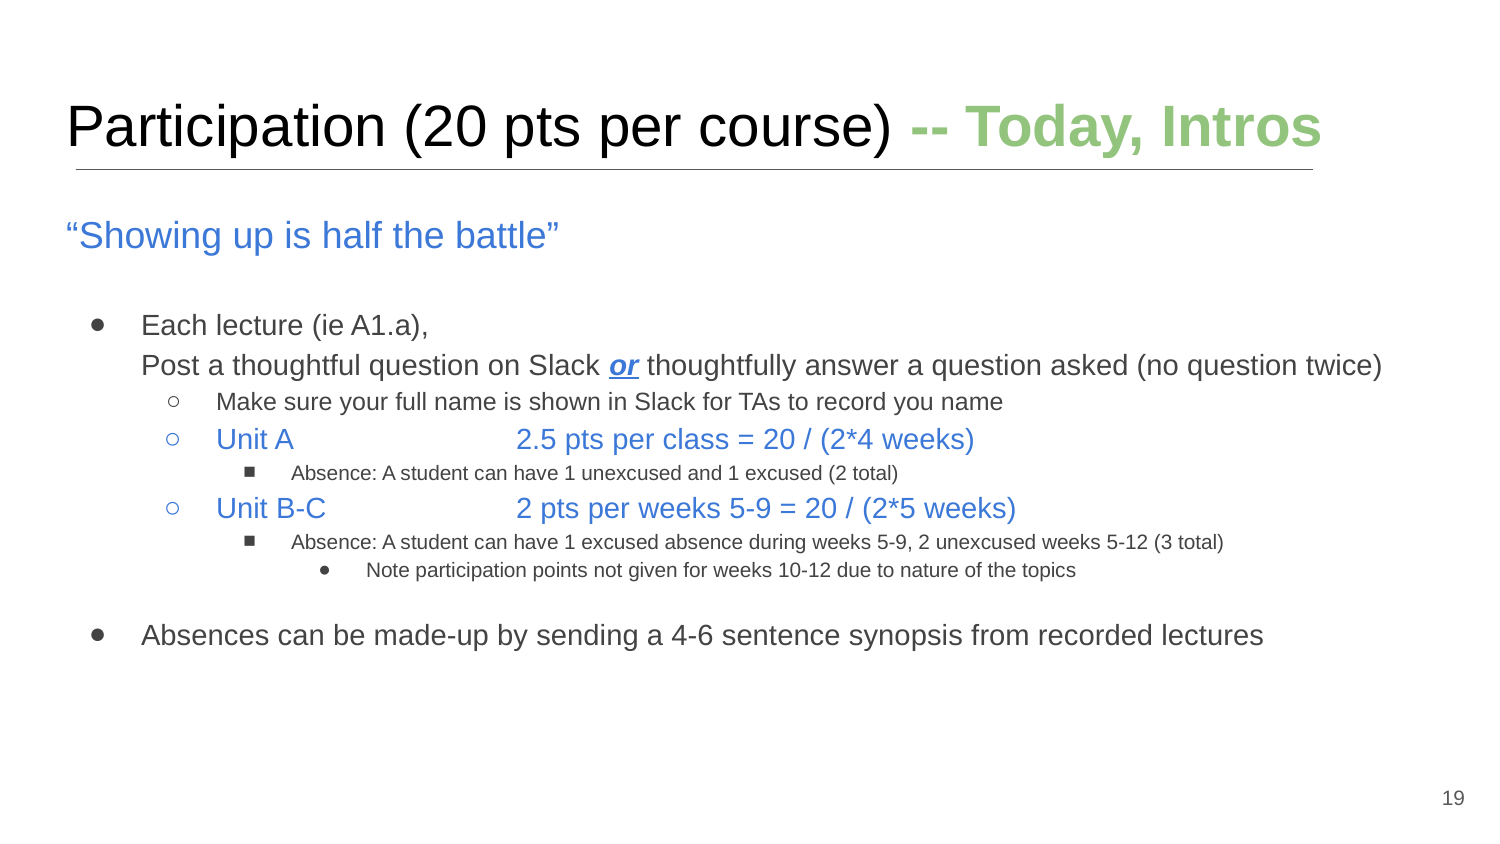

# Participation (20 pts per course) -- Today, Intros
“Showing up is half the battle”
Each lecture (ie A1.a),
Post a thoughtful question on Slack or thoughtfully answer a question asked (no question twice)
Make sure your full name is shown in Slack for TAs to record you name
Unit A		2.5 pts per class = 20 / (2*4 weeks)
Absence: A student can have 1 unexcused and 1 excused (2 total)
Unit B-C		2 pts per weeks 5-9 = 20 / (2*5 weeks)
Absence: A student can have 1 excused absence during weeks 5-9, 2 unexcused weeks 5-12 (3 total)
Note participation points not given for weeks 10-12 due to nature of the topics
Absences can be made-up by sending a 4-6 sentence synopsis from recorded lectures

19